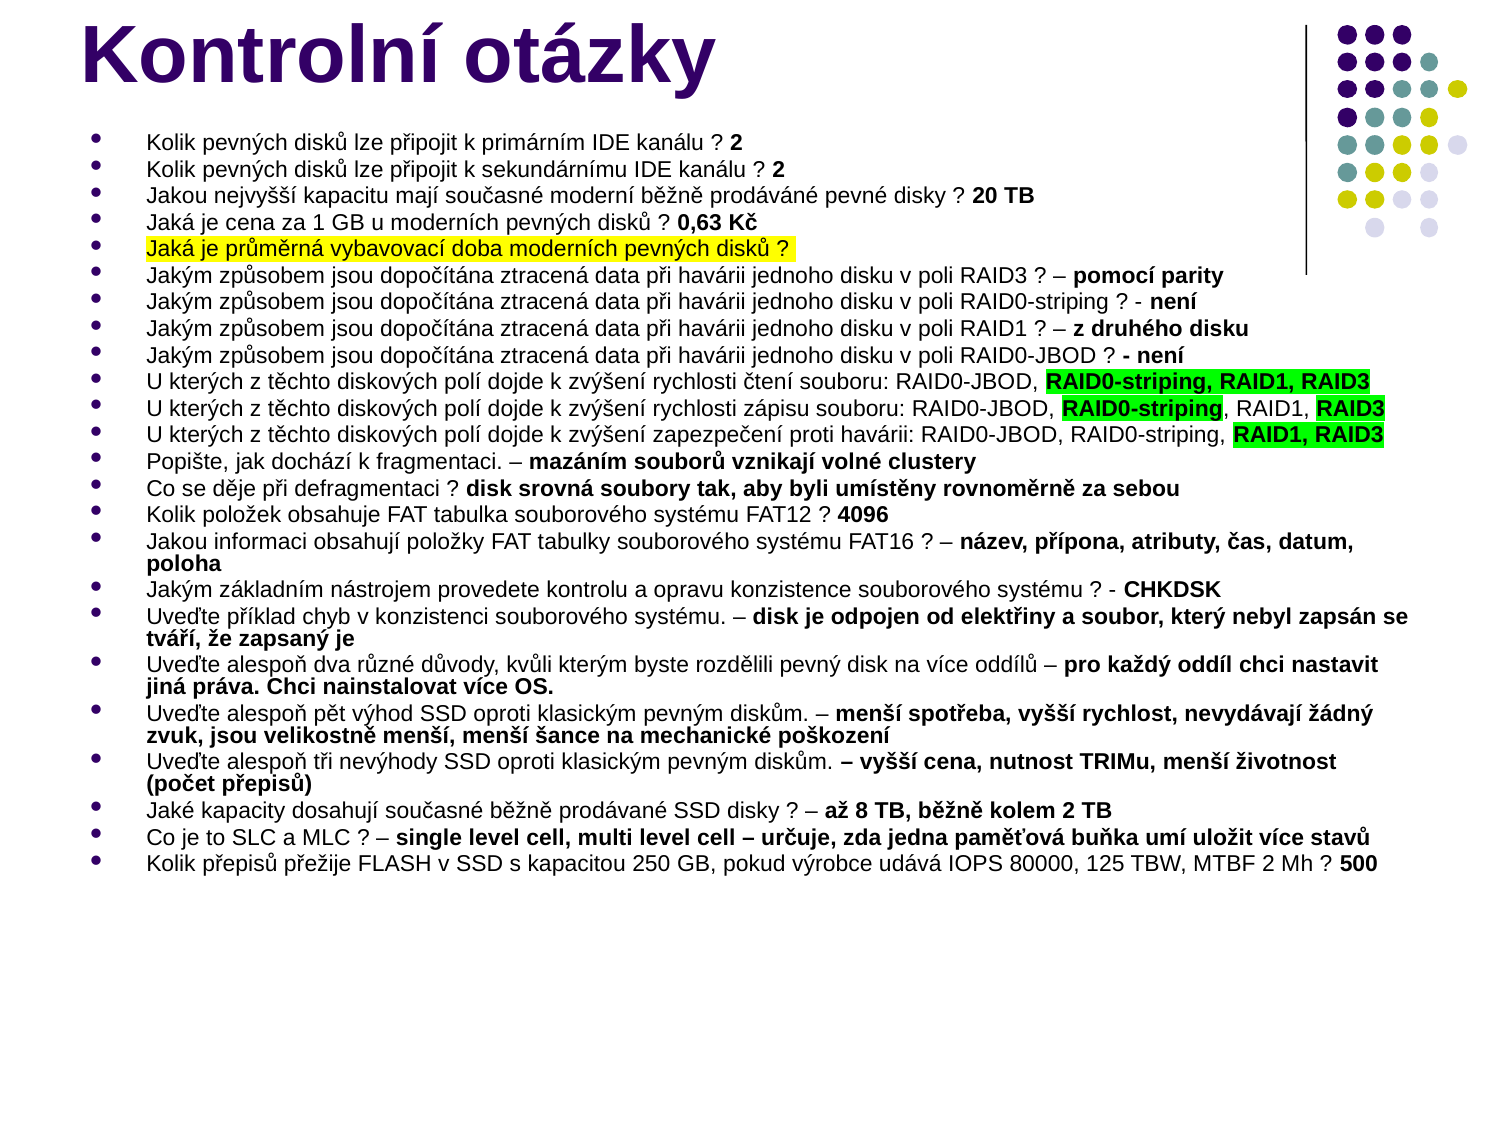

# Kontrolní otázky
Kolik pevných disků lze připojit k primárním IDE kanálu ? 2
Kolik pevných disků lze připojit k sekundárnímu IDE kanálu ? 2
Jakou nejvyšší kapacitu mají současné moderní běžně prodáváné pevné disky ? 20 TB
Jaká je cena za 1 GB u moderních pevných disků ? 0,63 Kč
Jaká je průměrná vybavovací doba moderních pevných disků ?
Jakým způsobem jsou dopočítána ztracená data při havárii jednoho disku v poli RAID3 ? – pomocí parity
Jakým způsobem jsou dopočítána ztracená data při havárii jednoho disku v poli RAID0-striping ? - není
Jakým způsobem jsou dopočítána ztracená data při havárii jednoho disku v poli RAID1 ? – z druhého disku
Jakým způsobem jsou dopočítána ztracená data při havárii jednoho disku v poli RAID0-JBOD ? - není
U kterých z těchto diskových polí dojde k zvýšení rychlosti čtení souboru: RAID0-JBOD, RAID0-striping, RAID1, RAID3
U kterých z těchto diskových polí dojde k zvýšení rychlosti zápisu souboru: RAID0-JBOD, RAID0-striping, RAID1, RAID3
U kterých z těchto diskových polí dojde k zvýšení zapezpečení proti havárii: RAID0-JBOD, RAID0-striping, RAID1, RAID3
Popište, jak dochází k fragmentaci. – mazáním souborů vznikají volné clustery
Co se děje při defragmentaci ? disk srovná soubory tak, aby byli umístěny rovnoměrně za sebou
Kolik položek obsahuje FAT tabulka souborového systému FAT12 ? 4096
Jakou informaci obsahují položky FAT tabulky souborového systému FAT16 ? – název, přípona, atributy, čas, datum, poloha
Jakým základním nástrojem provedete kontrolu a opravu konzistence souborového systému ? - CHKDSK
Uveďte příklad chyb v konzistenci souborového systému. – disk je odpojen od elektřiny a soubor, který nebyl zapsán se tváří, že zapsaný je
Uveďte alespoň dva různé důvody, kvůli kterým byste rozdělili pevný disk na více oddílů – pro každý oddíl chci nastavit jiná práva. Chci nainstalovat více OS.
Uveďte alespoň pět výhod SSD oproti klasickým pevným diskům. – menší spotřeba, vyšší rychlost, nevydávají žádný zvuk, jsou velikostně menší, menší šance na mechanické poškození
Uveďte alespoň tři nevýhody SSD oproti klasickým pevným diskům. – vyšší cena, nutnost TRIMu, menší životnost (počet přepisů)
Jaké kapacity dosahují současné běžně prodávané SSD disky ? – až 8 TB, běžně kolem 2 TB
Co je to SLC a MLC ? – single level cell, multi level cell – určuje, zda jedna paměťová buňka umí uložit více stavů
Kolik přepisů přežije FLASH v SSD s kapacitou 250 GB, pokud výrobce udává IOPS 80000, 125 TBW, MTBF 2 Mh ? 500